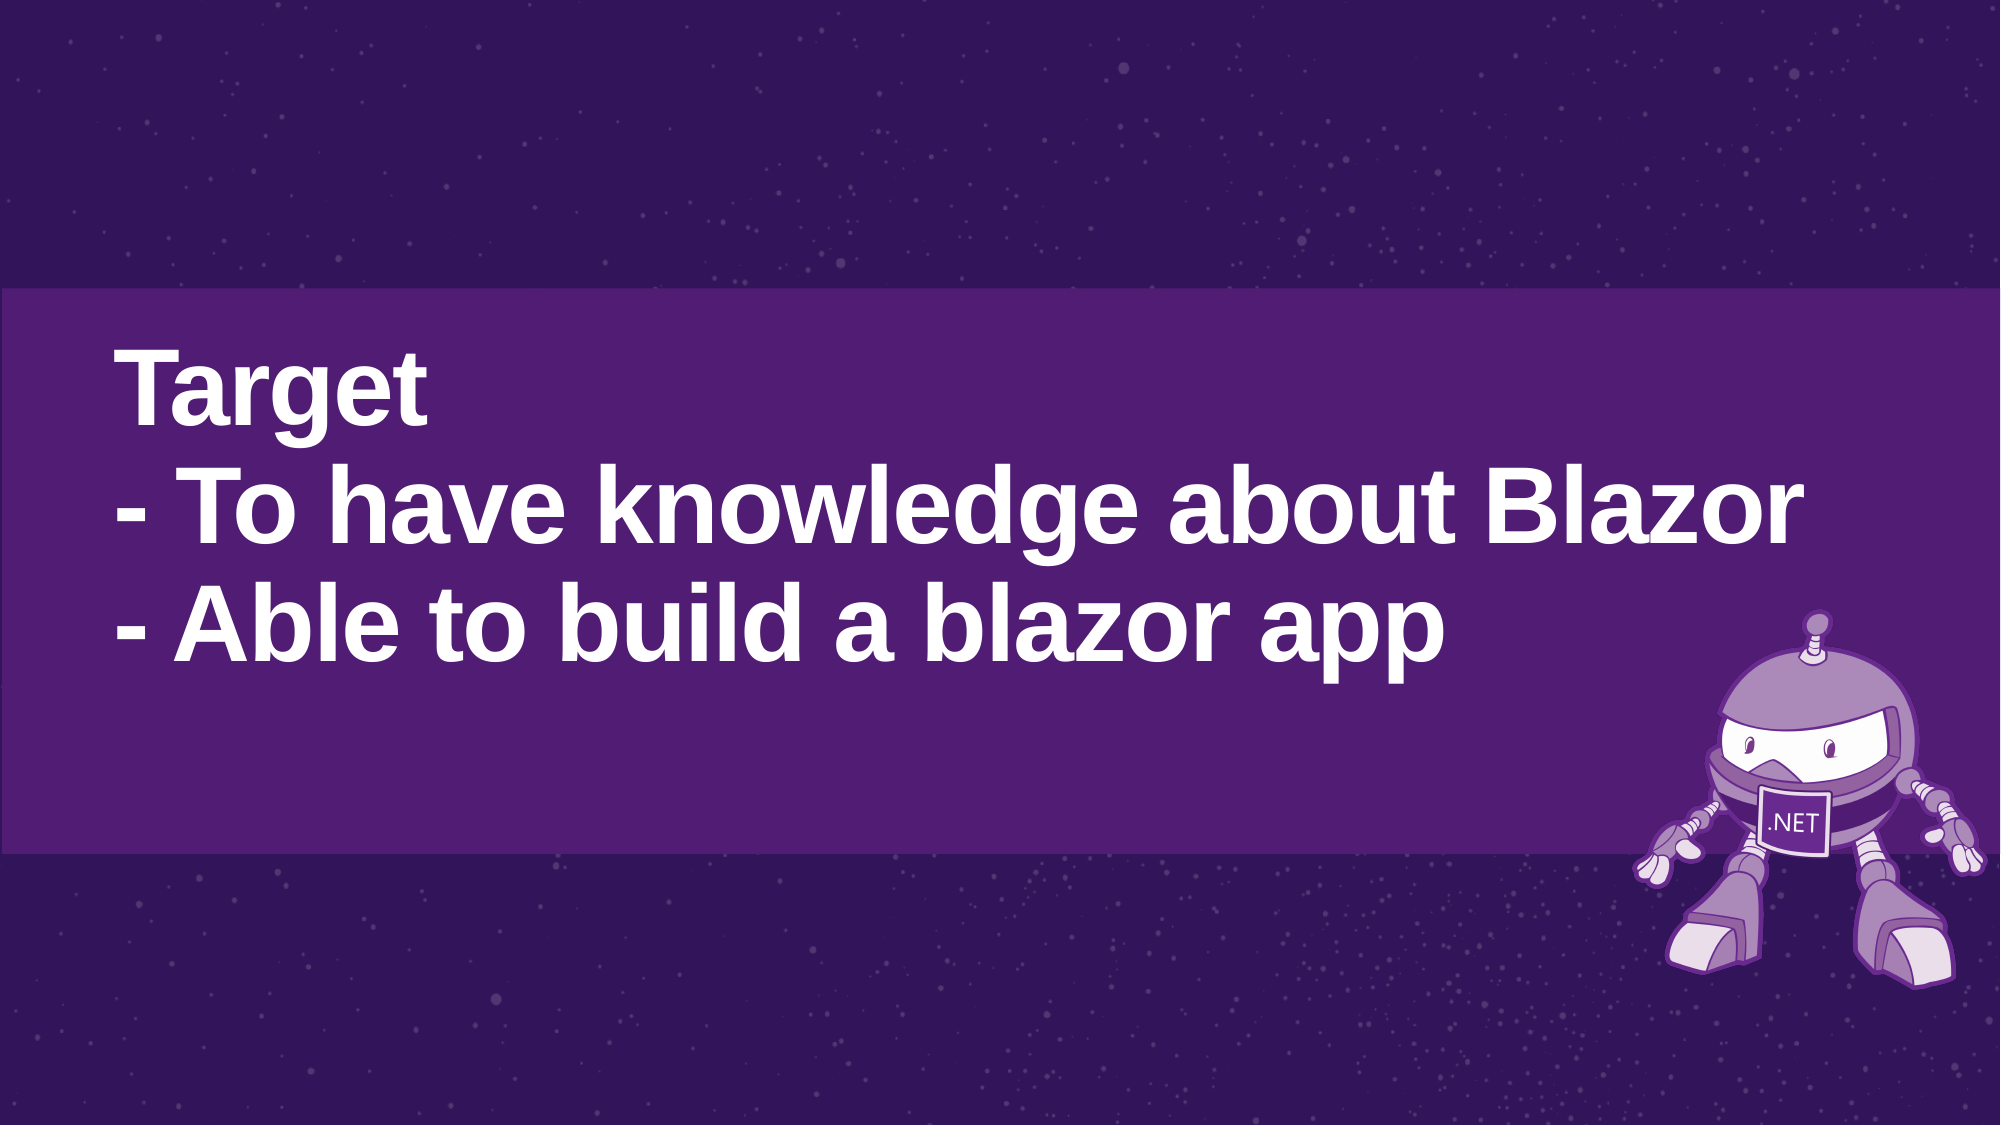

# Target - To have knowledge about Blazor - Able to build a blazor app